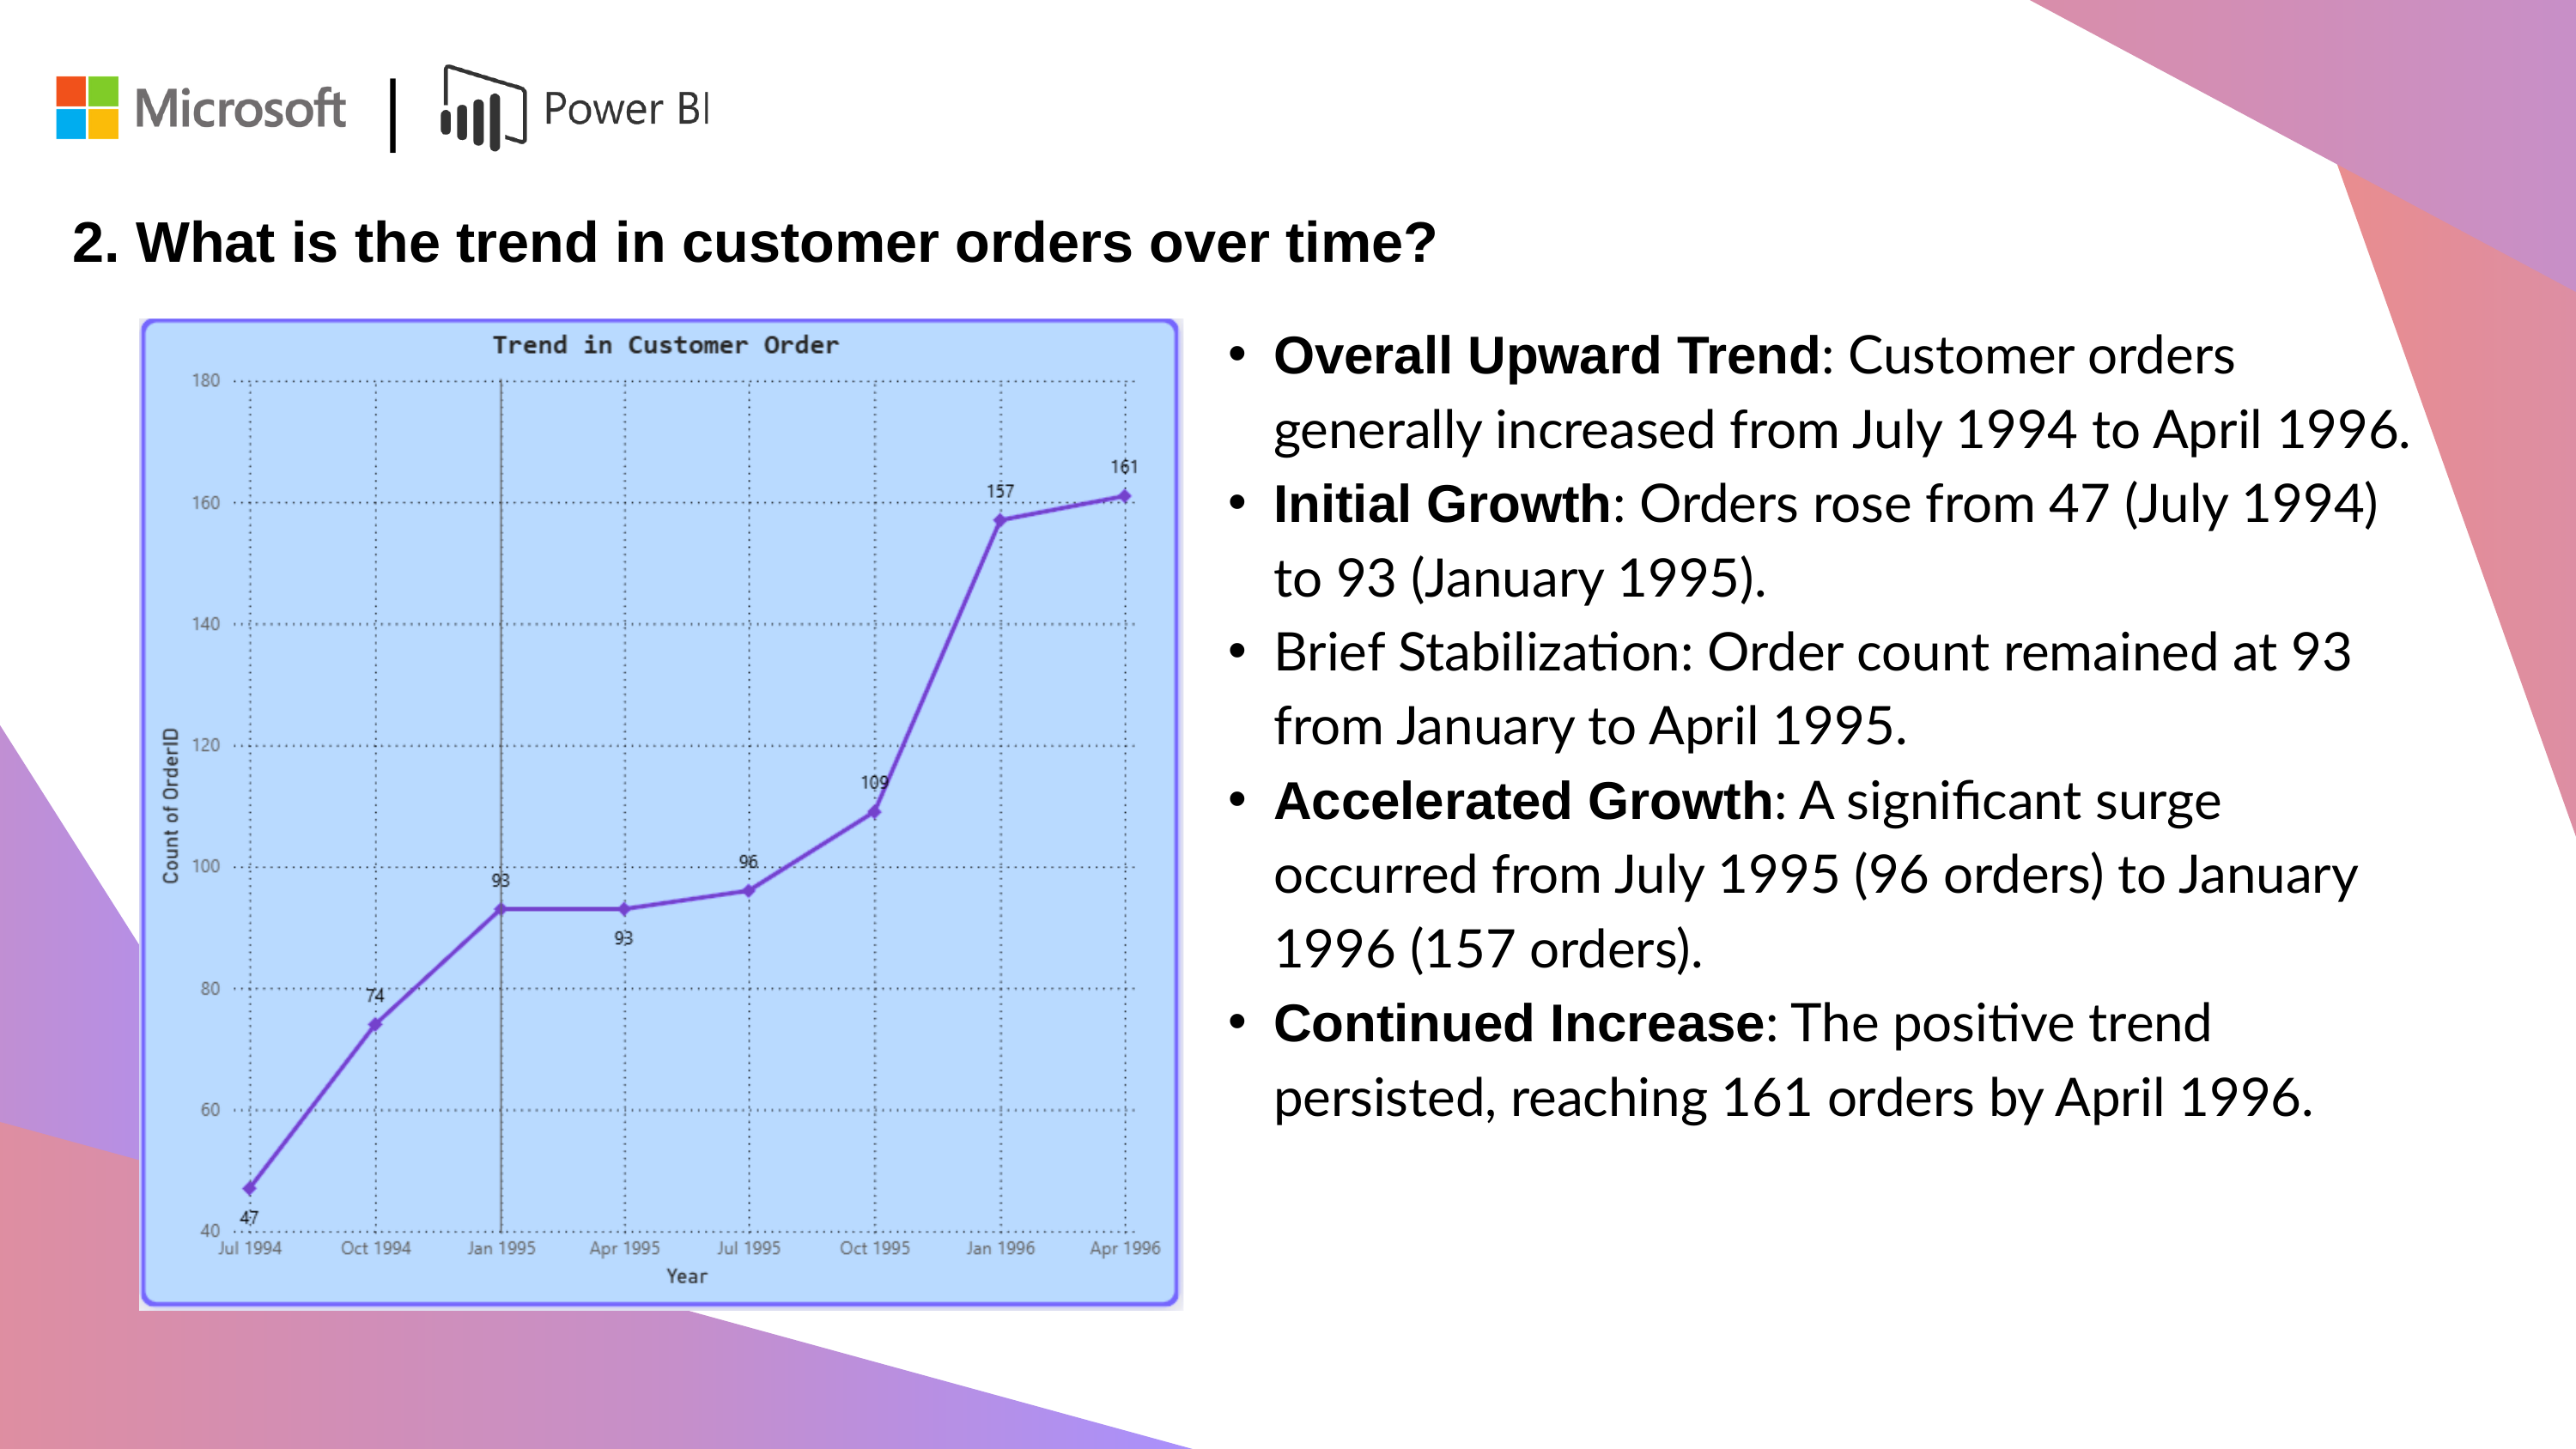

|

2. What is the trend in customer orders over time?
Overall Upward Trend: Customer orders generally increased from July 1994 to April 1996.
Initial Growth: Orders rose from 47 (July 1994) to 93 (January 1995).
Brief Stabilization: Order count remained at 93 from January to April 1995.
Accelerated Growth: A significant surge occurred from July 1995 (96 orders) to January 1996 (157 orders).
Continued Increase: The positive trend persisted, reaching 161 orders by April 1996.